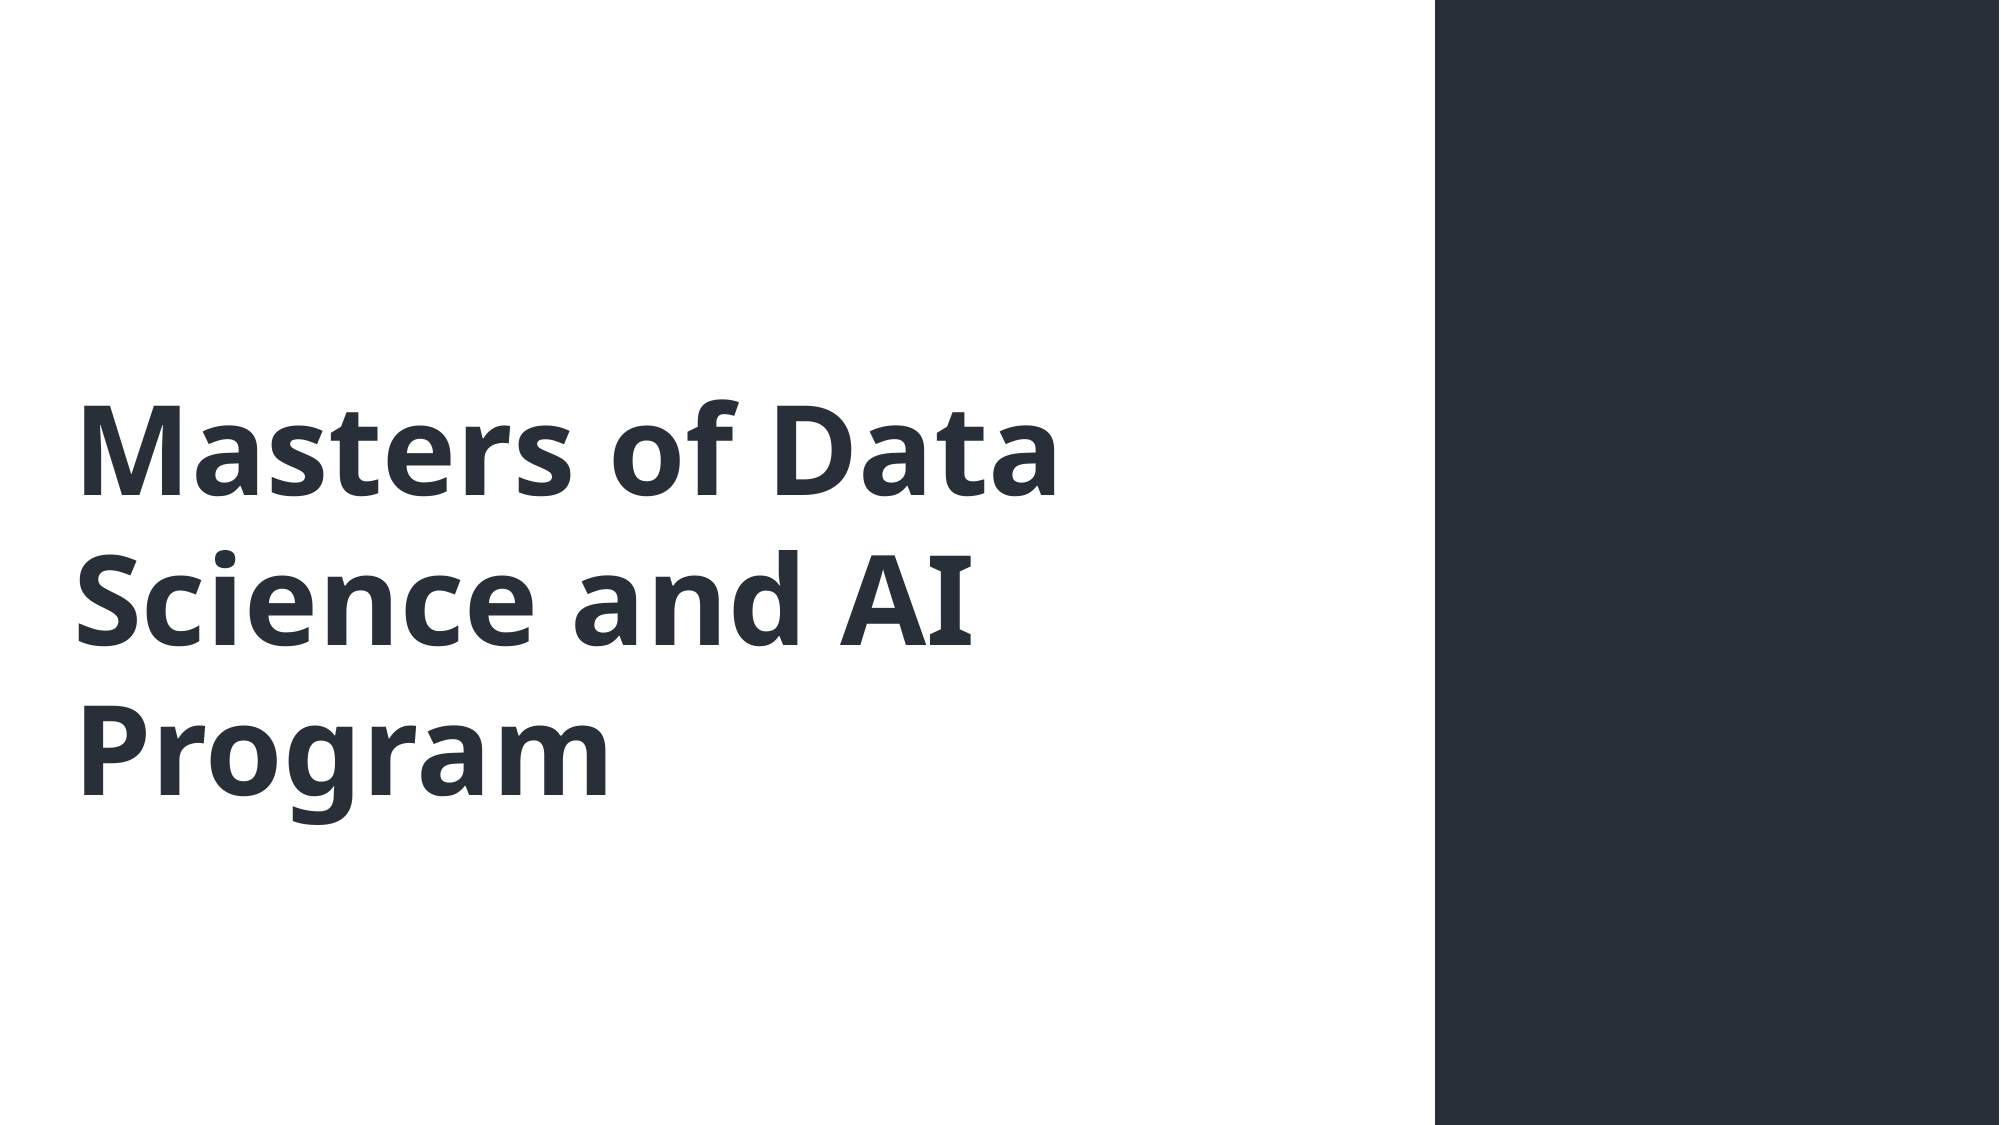

Masters of Data Science and AI Program